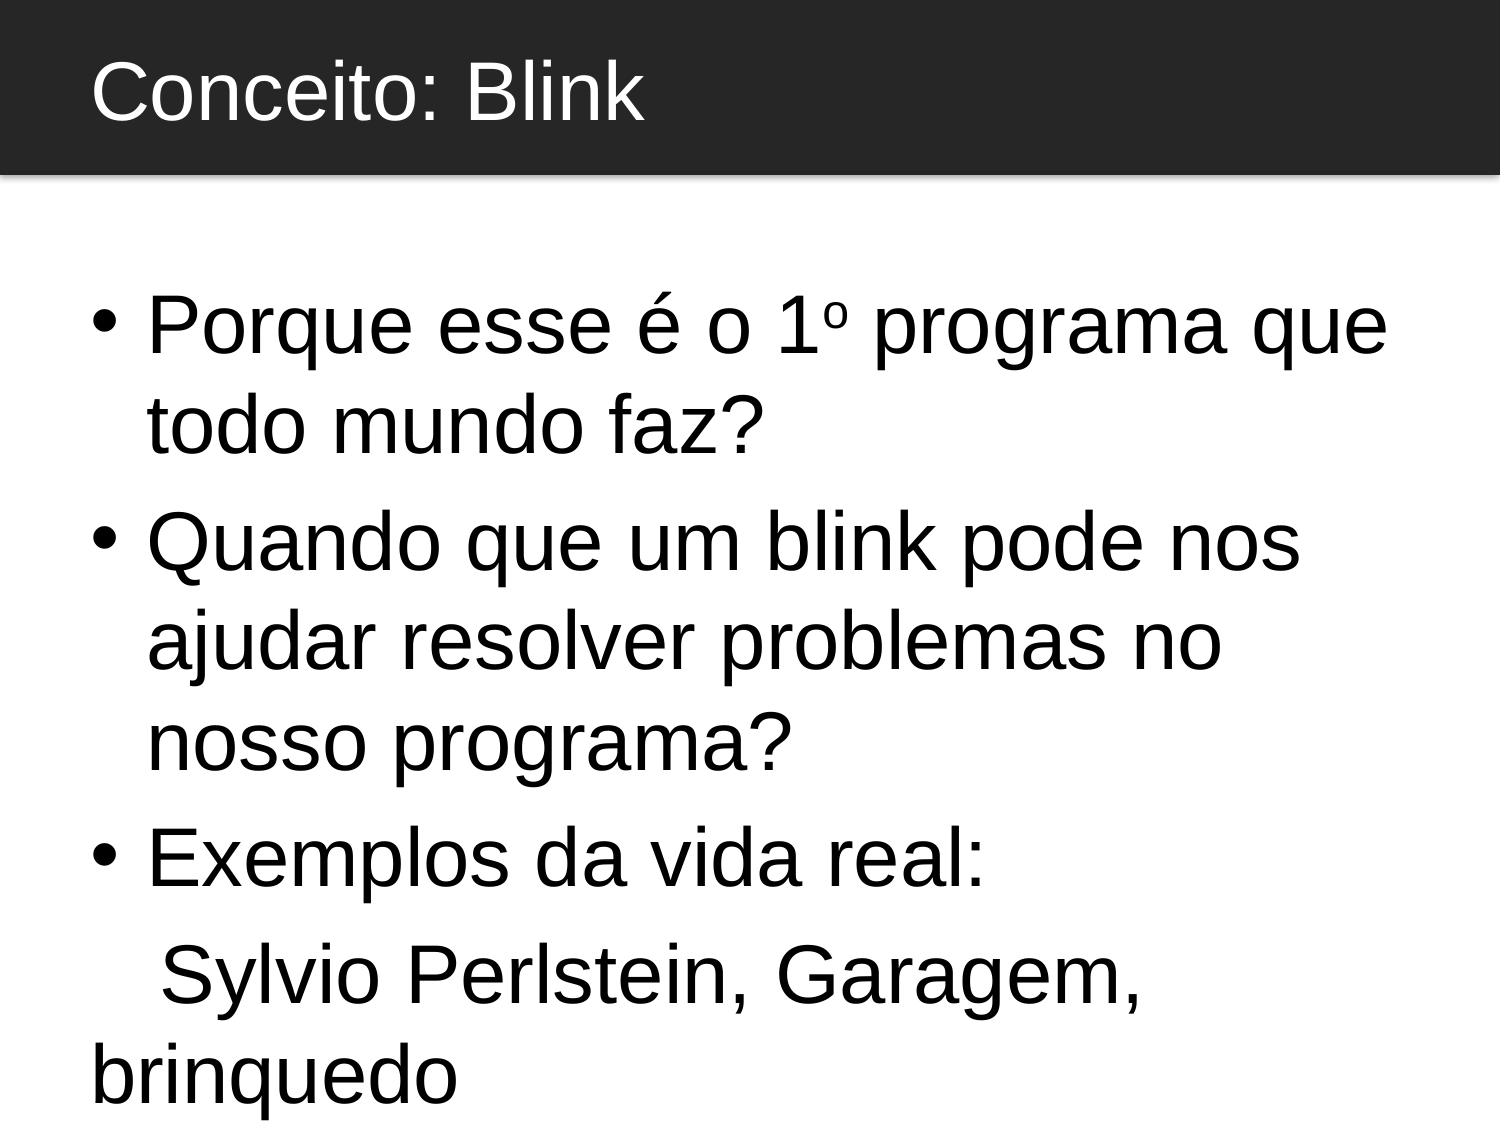

Conceito: Blink
Porque esse é o 1o programa que todo mundo faz?
Quando que um blink pode nos ajudar resolver problemas no nosso programa?
Exemplos da vida real:
   Sylvio Perlstein, Garagem, brinquedo